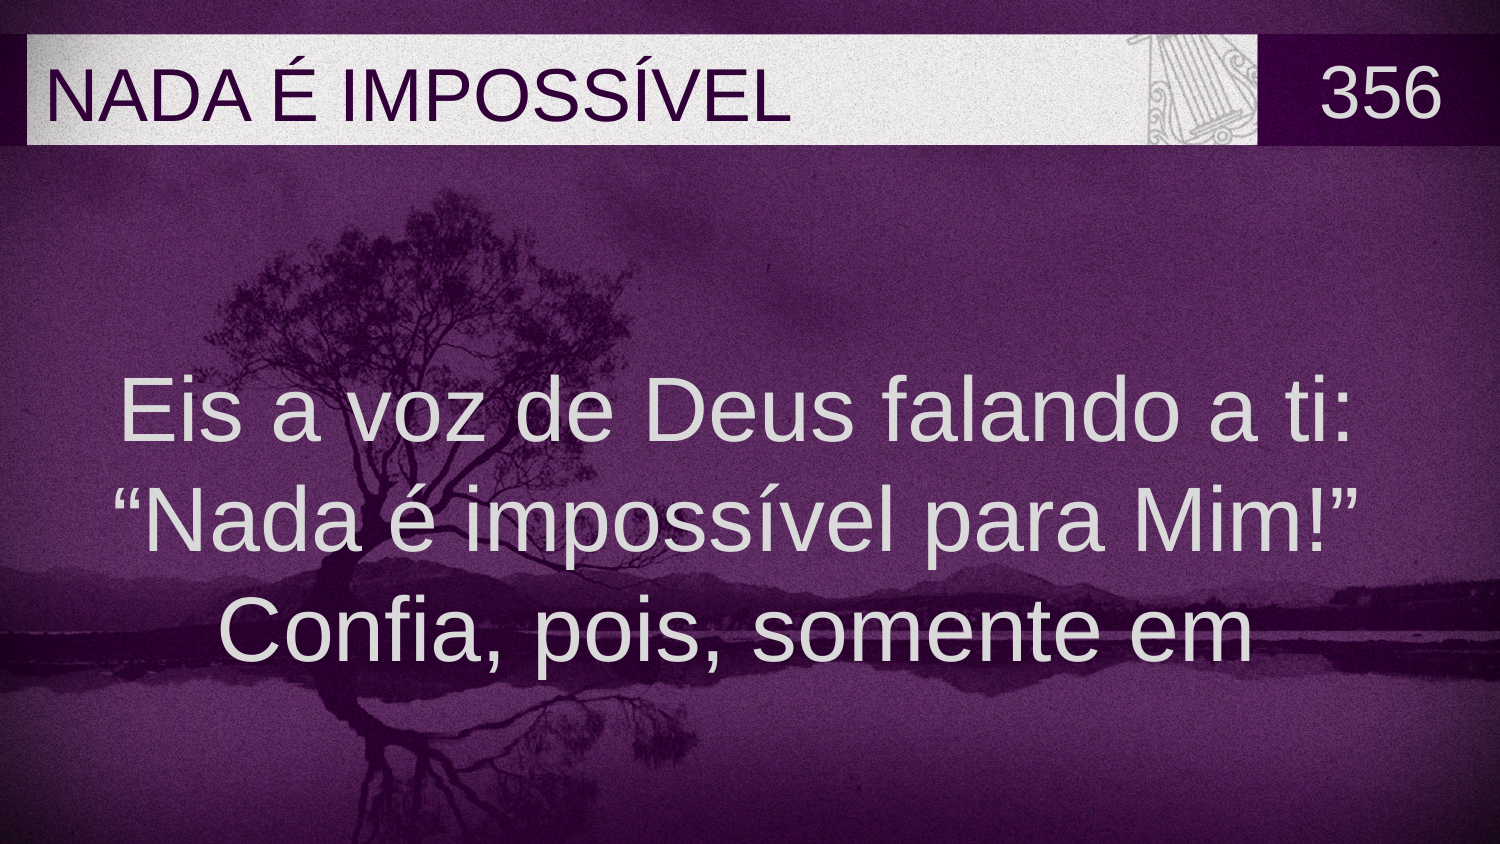

# NADA É IMPOSSÍVEL
356
Eis a voz de Deus falando a ti:
“Nada é impossível para Mim!”
Confia, pois, somente em